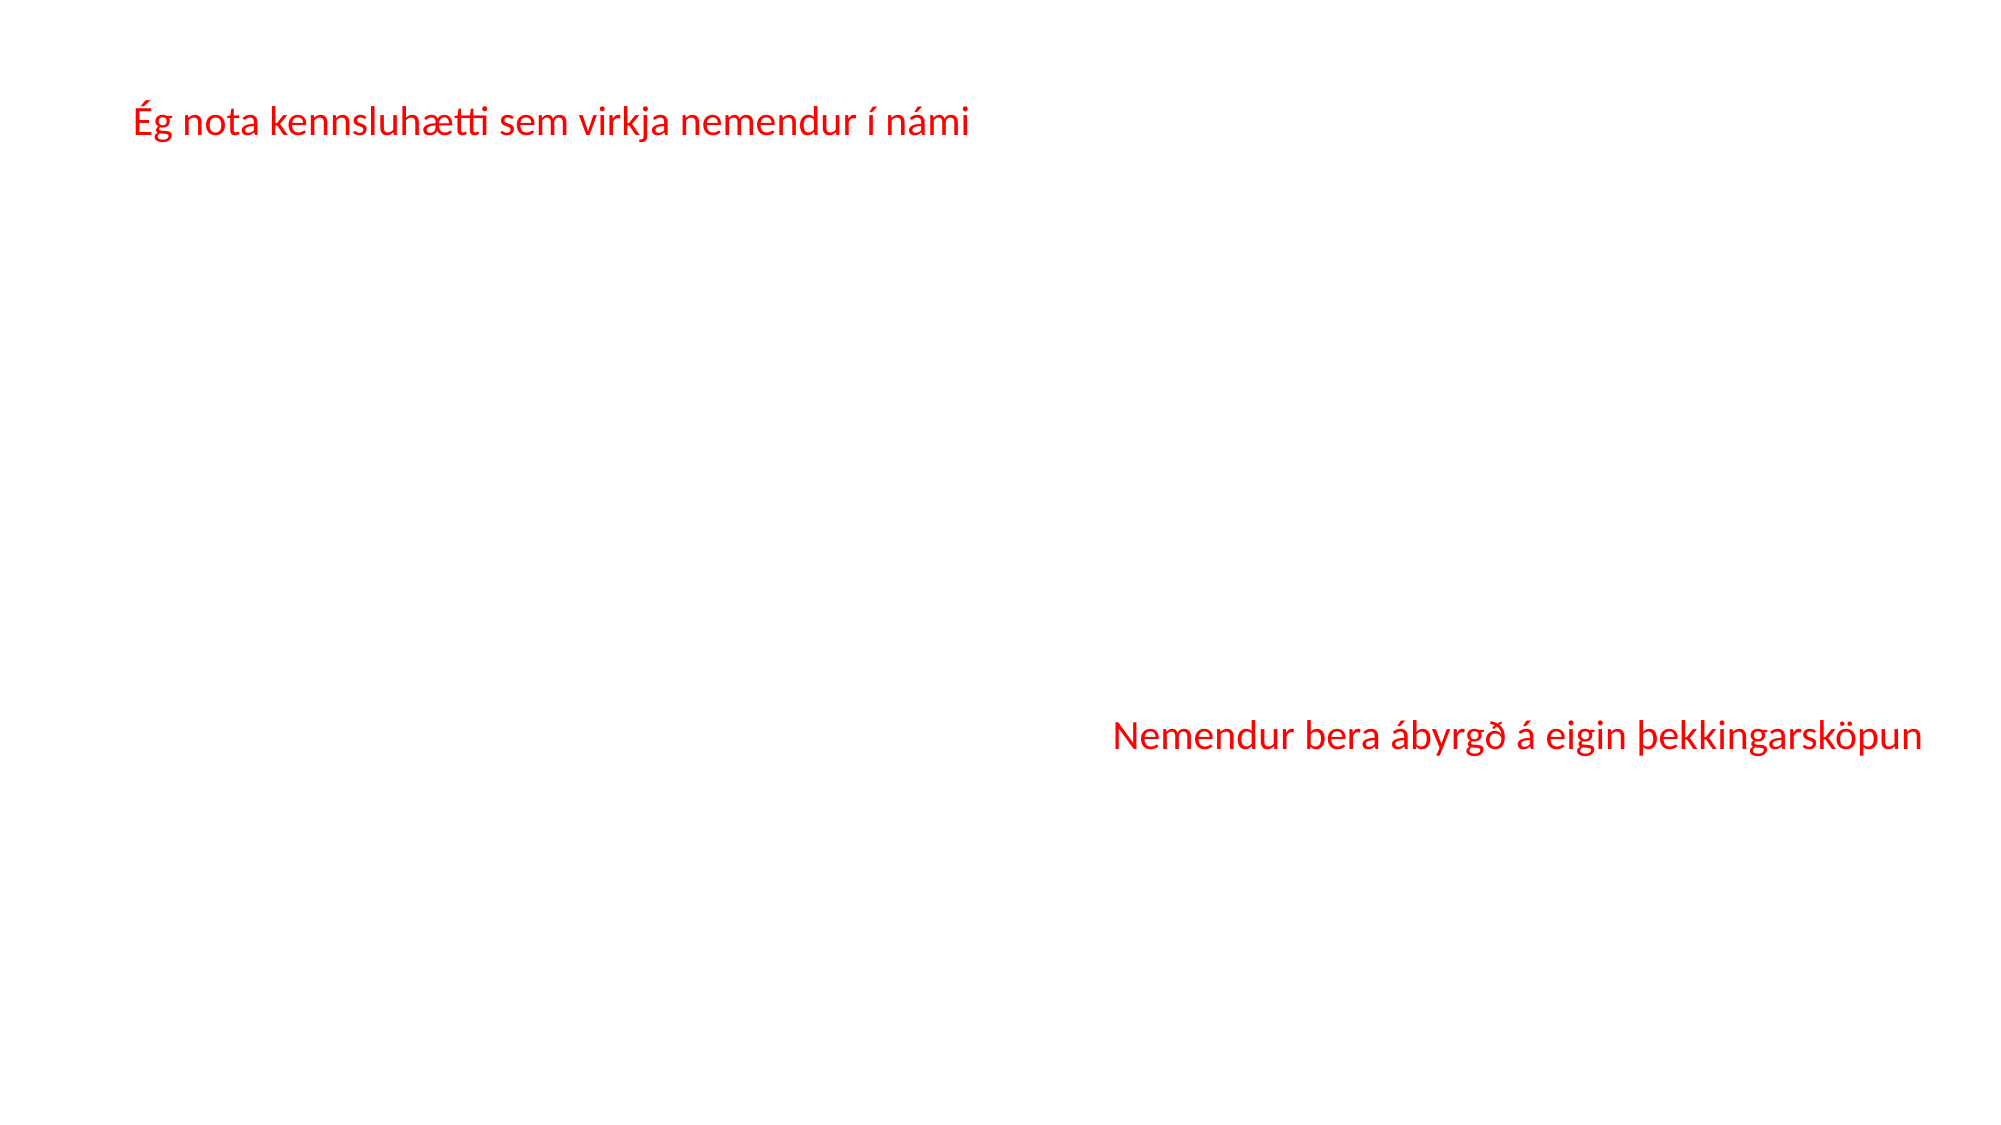

Ég nota kennsluhætti sem virkja nemendur í námi
Nemendur bera ábyrgð á eigin þekkingarsköpun